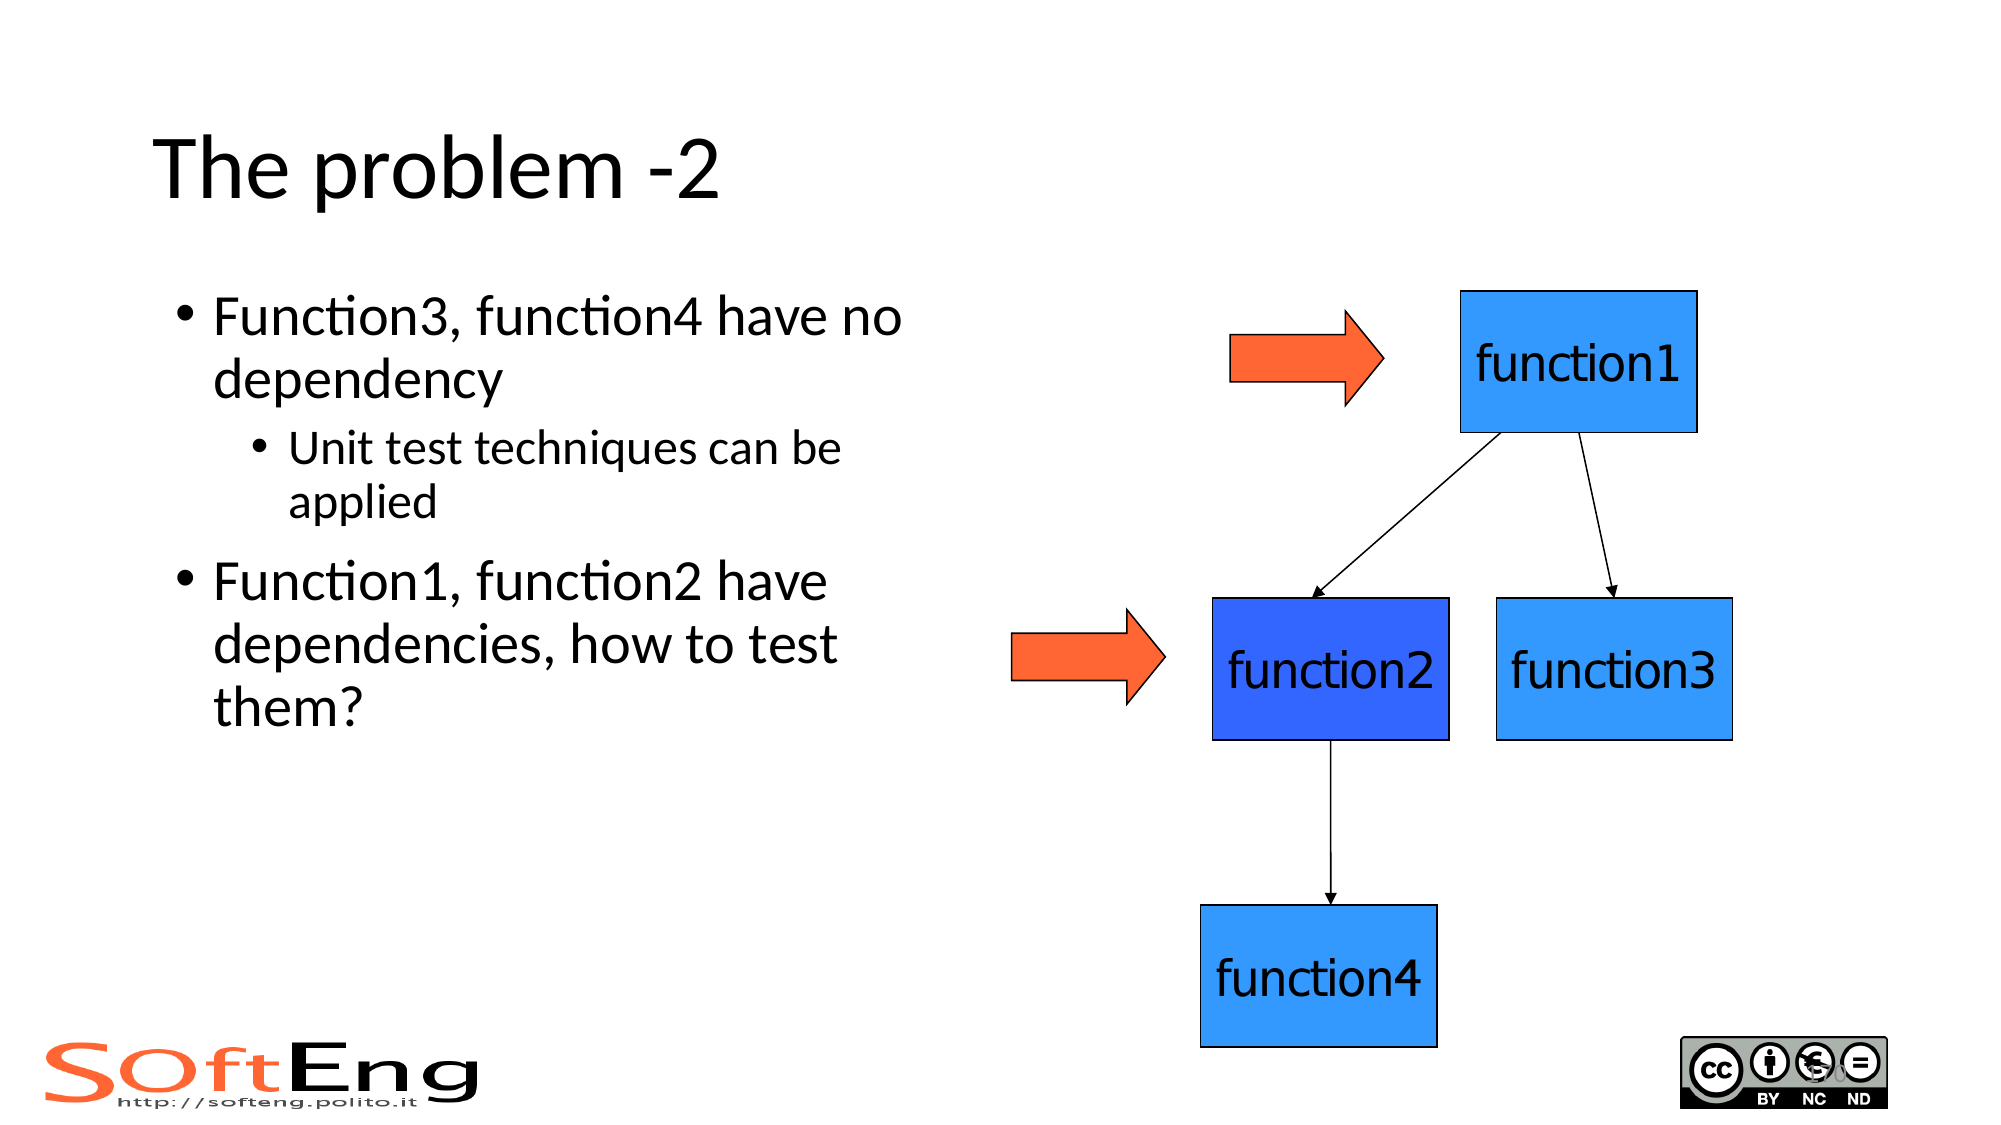

# The problem -2
Function3, function4 have no dependency
Unit test techniques can be applied
Function1, function2 have dependencies, how to test them?

function1

function2
function3

function4
170